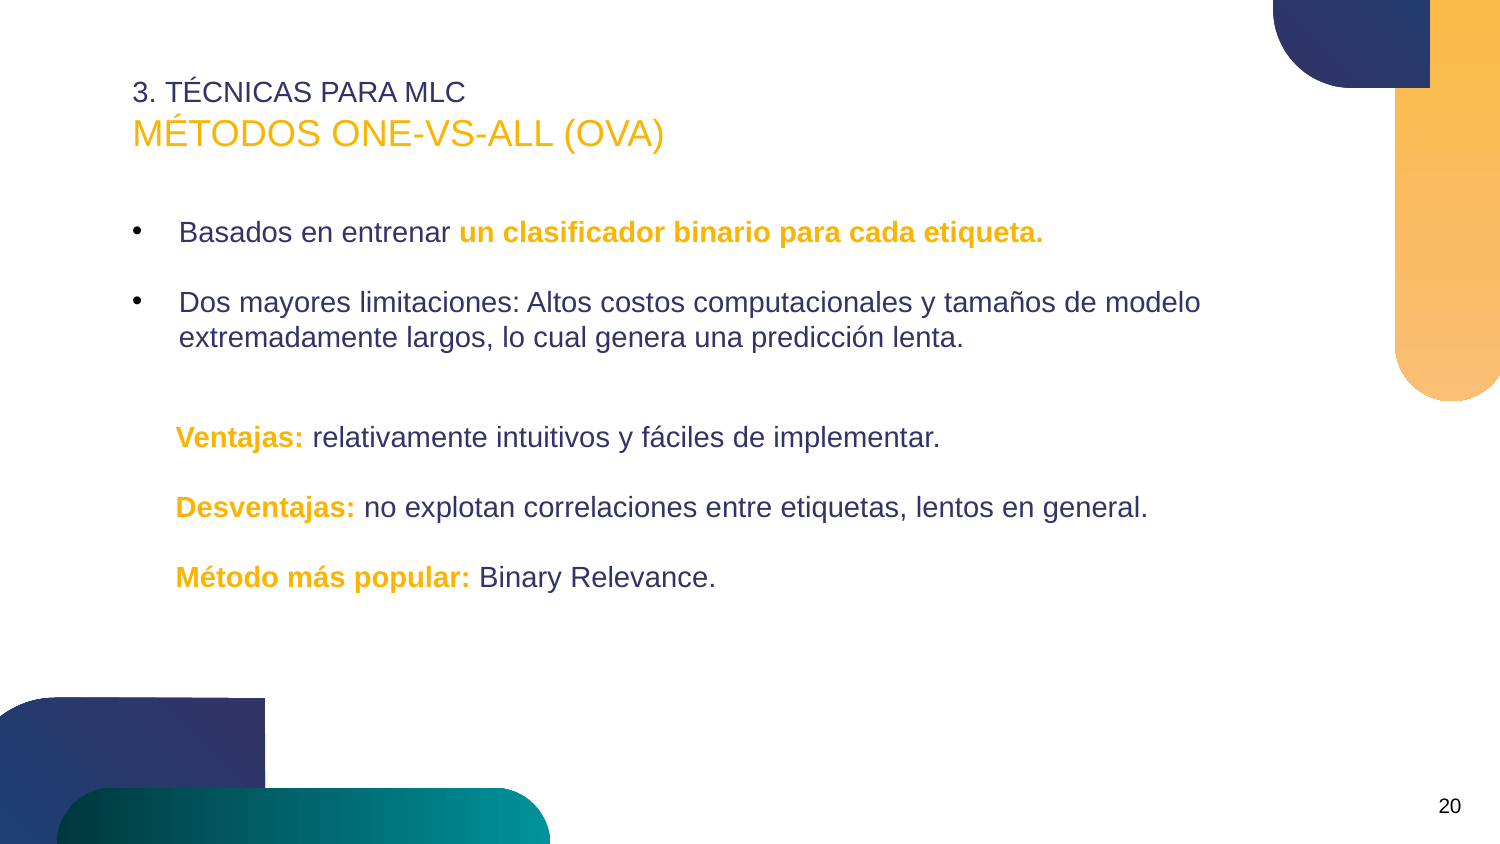

3. TÉCNICAS PARA MLC
MÉTODOS ONE-VS-ALL (OVA)
Basados en entrenar un clasificador binario para cada etiqueta.

Dos mayores limitaciones: Altos costos computacionales y tamaños de modelo extremadamente largos, lo cual genera una predicción lenta.
Ventajas: relativamente intuitivos y fáciles de implementar.

Desventajas: no explotan correlaciones entre etiquetas, lentos en general.

Método más popular: Binary Relevance.
20